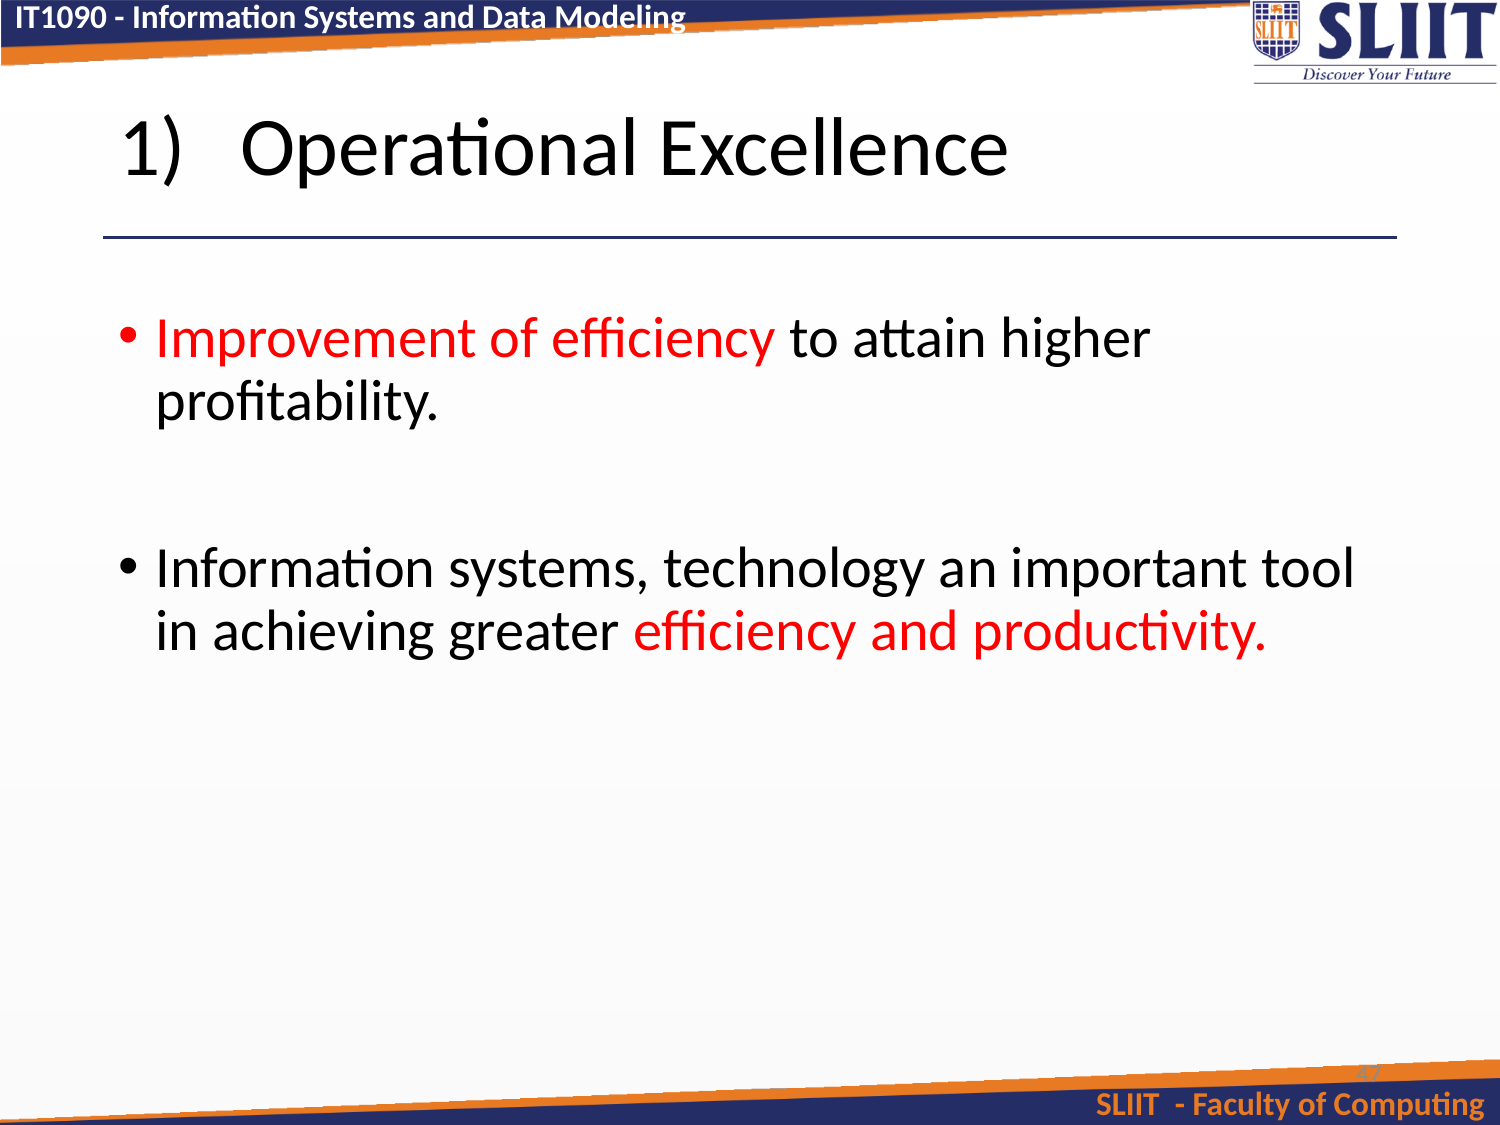

# Operational Excellence
Improvement of efficiency to attain higher profitability.

Information systems, technology an important tool in achieving greater efficiency and productivity.

47